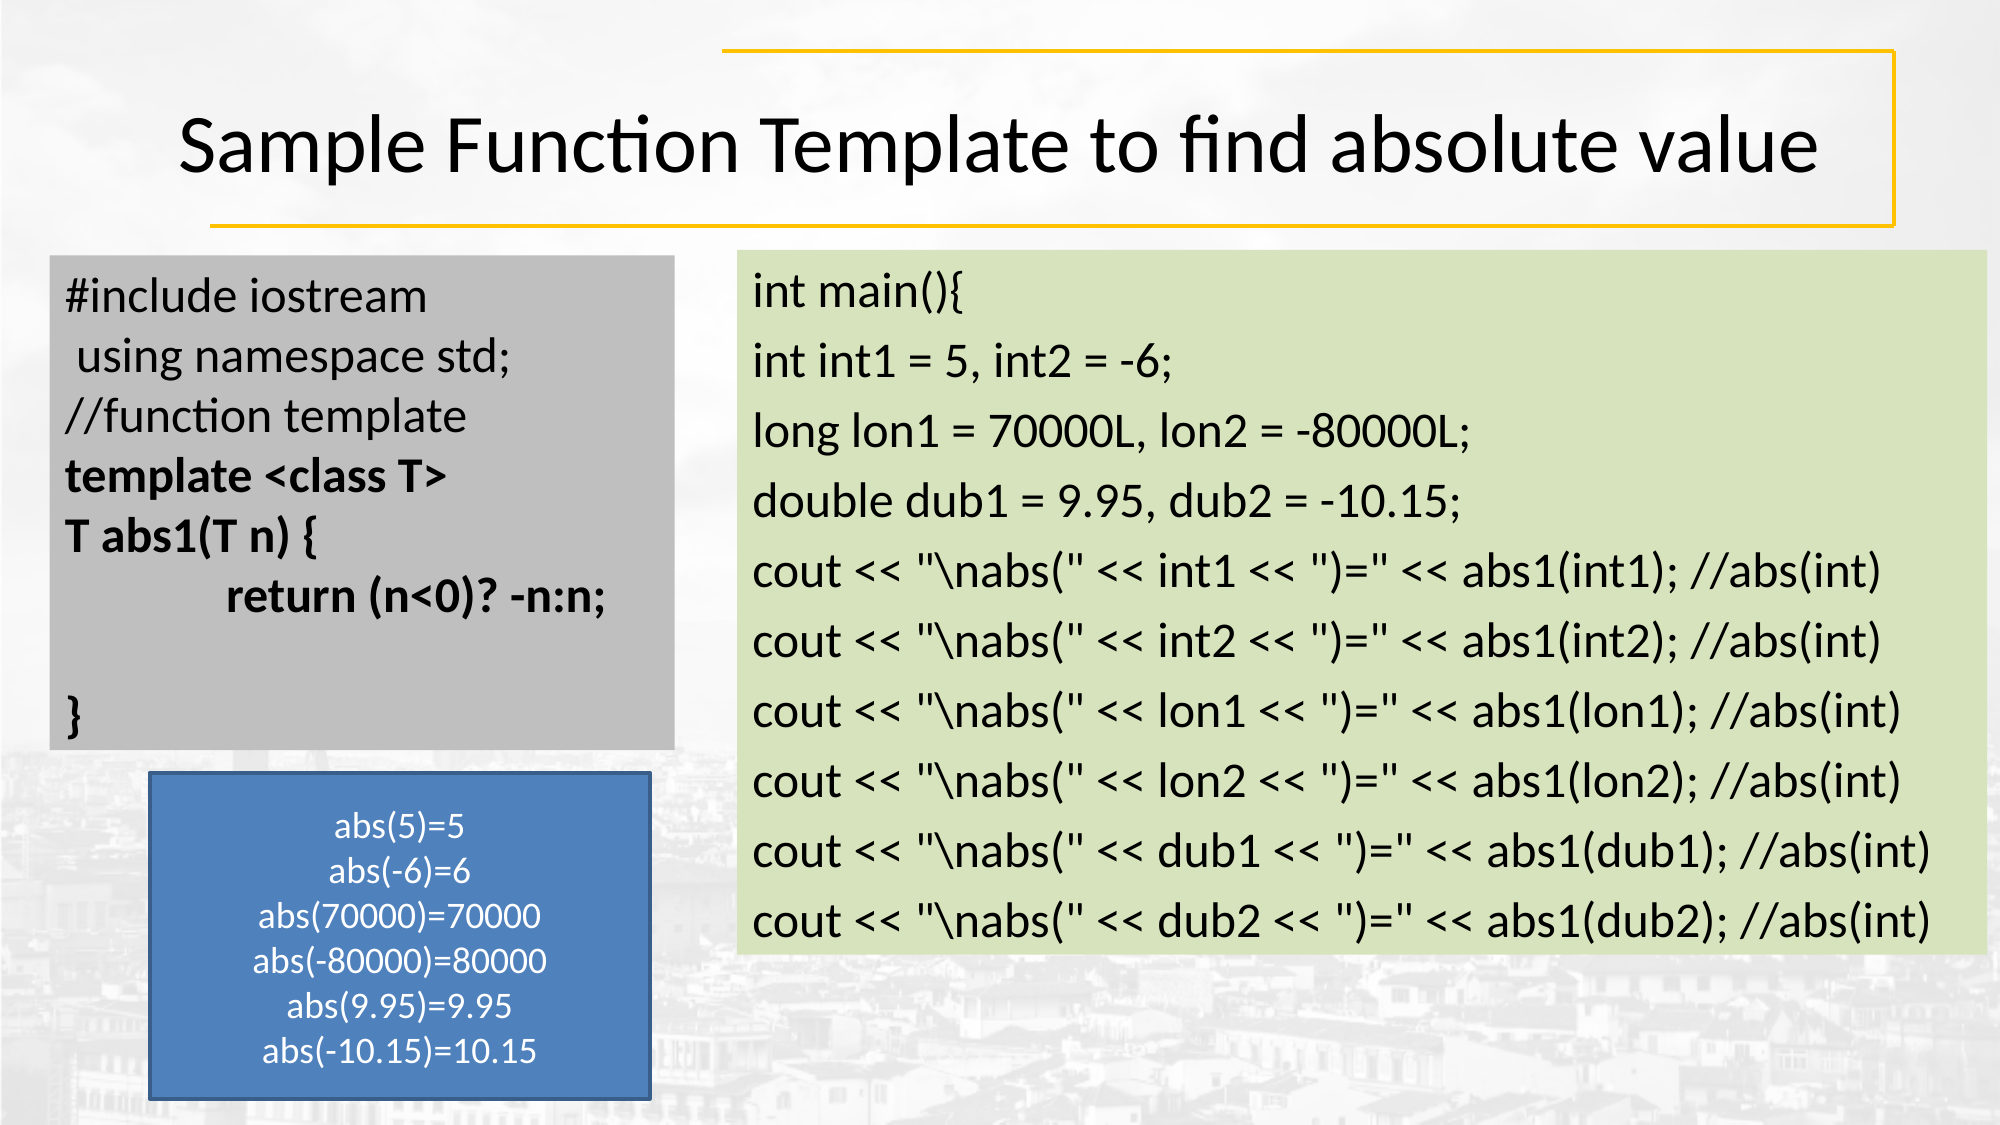

# Sample Function Template to find absolute value

int main(){
int int1 = 5, int2 = -6;
long lon1 = 70000L, lon2 = -80000L;
double dub1 = 9.95, dub2 = -10.15;
cout << "\nabs(" << int1 << ")=" << abs1(int1); //abs(int)
cout << "\nabs(" << int2 << ")=" << abs1(int2); //abs(int)
cout << "\nabs(" << lon1 << ")=" << abs1(lon1); //abs(int)
cout << "\nabs(" << lon2 << ")=" << abs1(lon2); //abs(int)
cout << "\nabs(" << dub1 << ")=" << abs1(dub1); //abs(int)
cout << "\nabs(" << dub2 << ")=" << abs1(dub2); //abs(int)
#include iostream
 using namespace std;
//function template
template <class T>
T abs1(T n) {
	 return (n<0)? -n:n;

}
abs(5)=5
abs(-6)=6
abs(70000)=70000
abs(-80000)=80000
abs(9.95)=9.95
abs(-10.15)=10.15